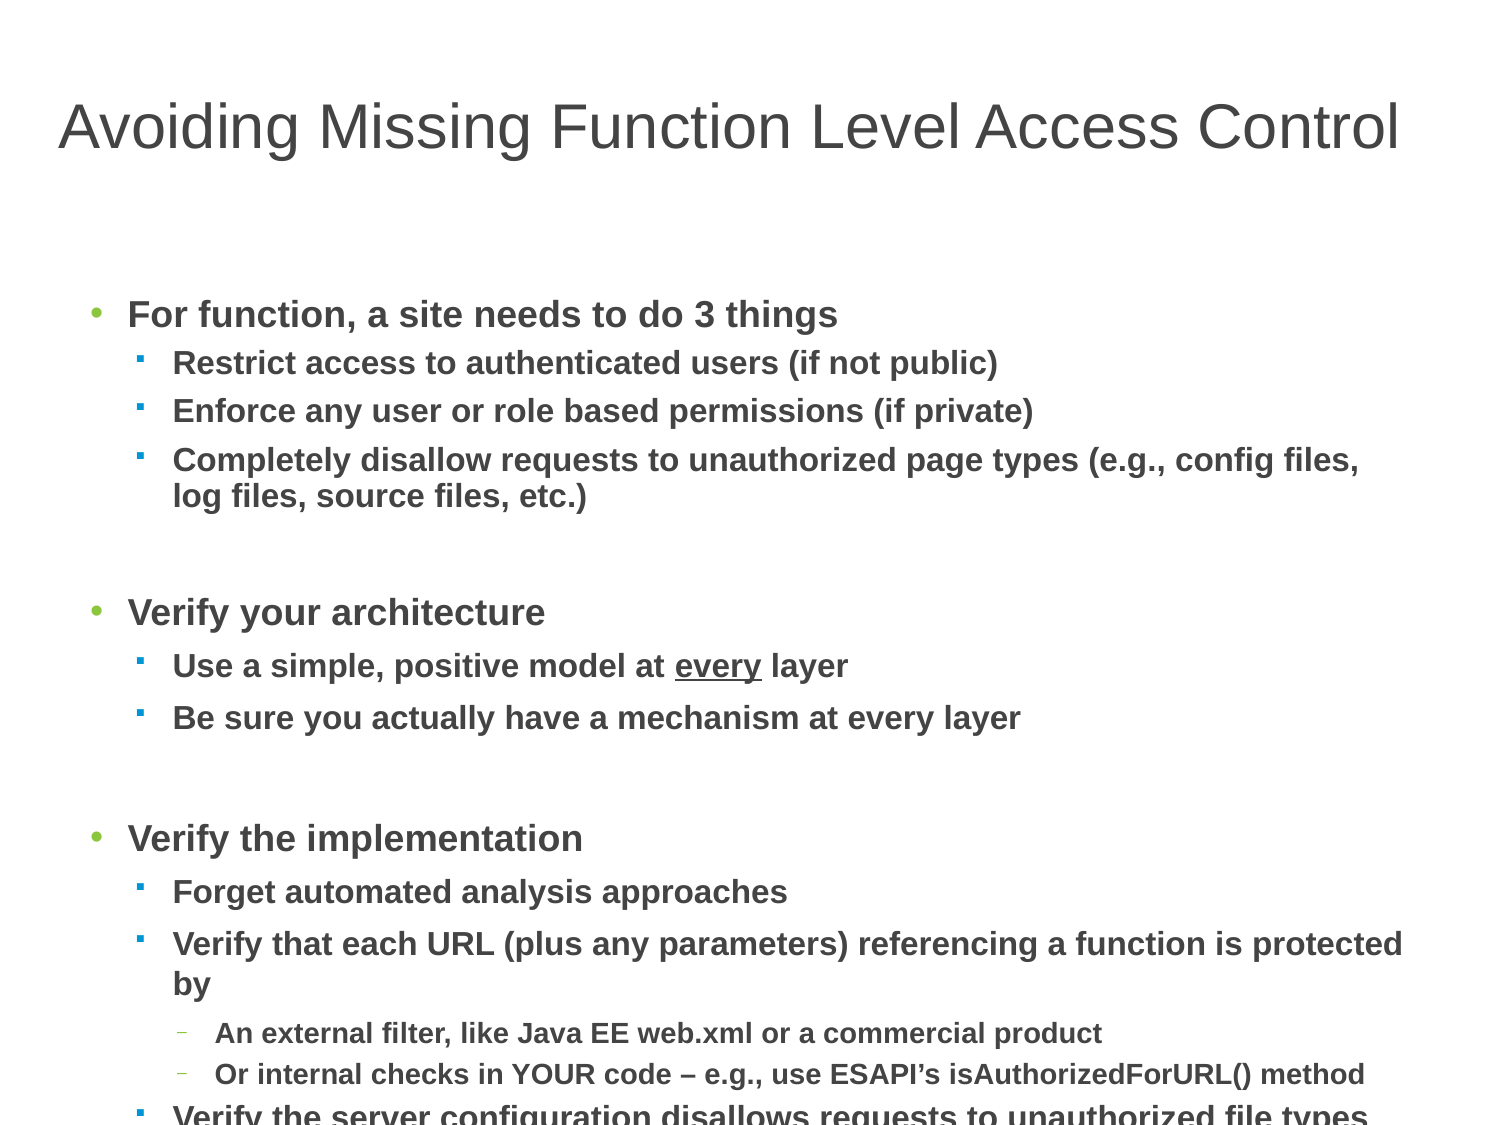

# Avoiding Missing Function Level Access Control
For function, a site needs to do 3 things
Restrict access to authenticated users (if not public)
Enforce any user or role based permissions (if private)
Completely disallow requests to unauthorized page types (e.g., config files, log files, source files, etc.)

Verify your architecture
Use a simple, positive model at every layer
Be sure you actually have a mechanism at every layer

Verify the implementation
Forget automated analysis approaches
Verify that each URL (plus any parameters) referencing a function is protected by
An external filter, like Java EE web.xml or a commercial product
Or internal checks in YOUR code – e.g., use ESAPI’s isAuthorizedForURL() method
Verify the server configuration disallows requests to unauthorized file types
Use OWASP’s ZAP or your browser to forge unauthorized requests